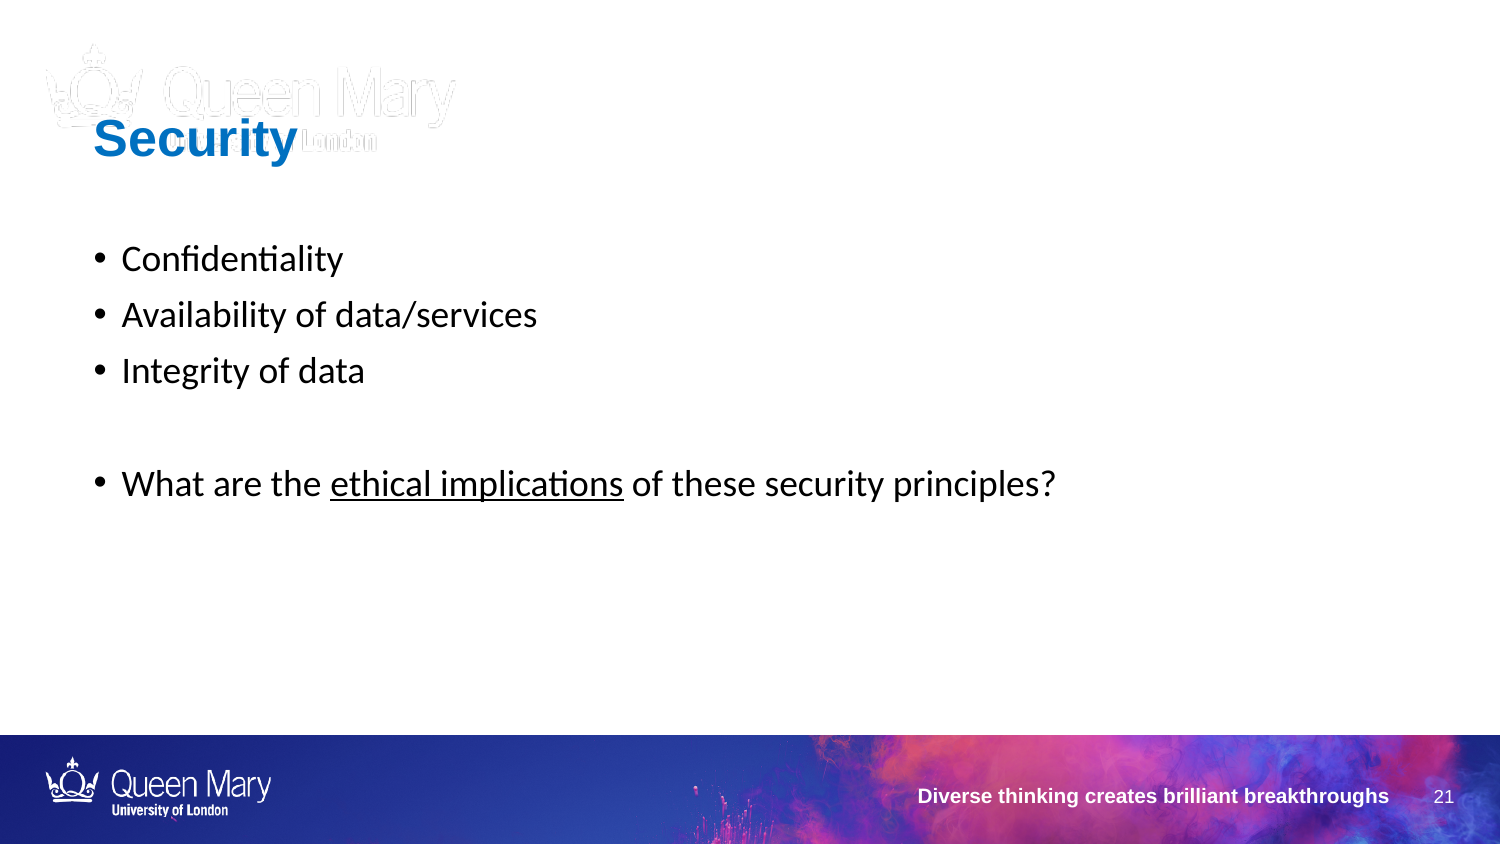

# Security

Confidentiality
Availability of data/services
Integrity of data

What are the ethical implications of these security principles?